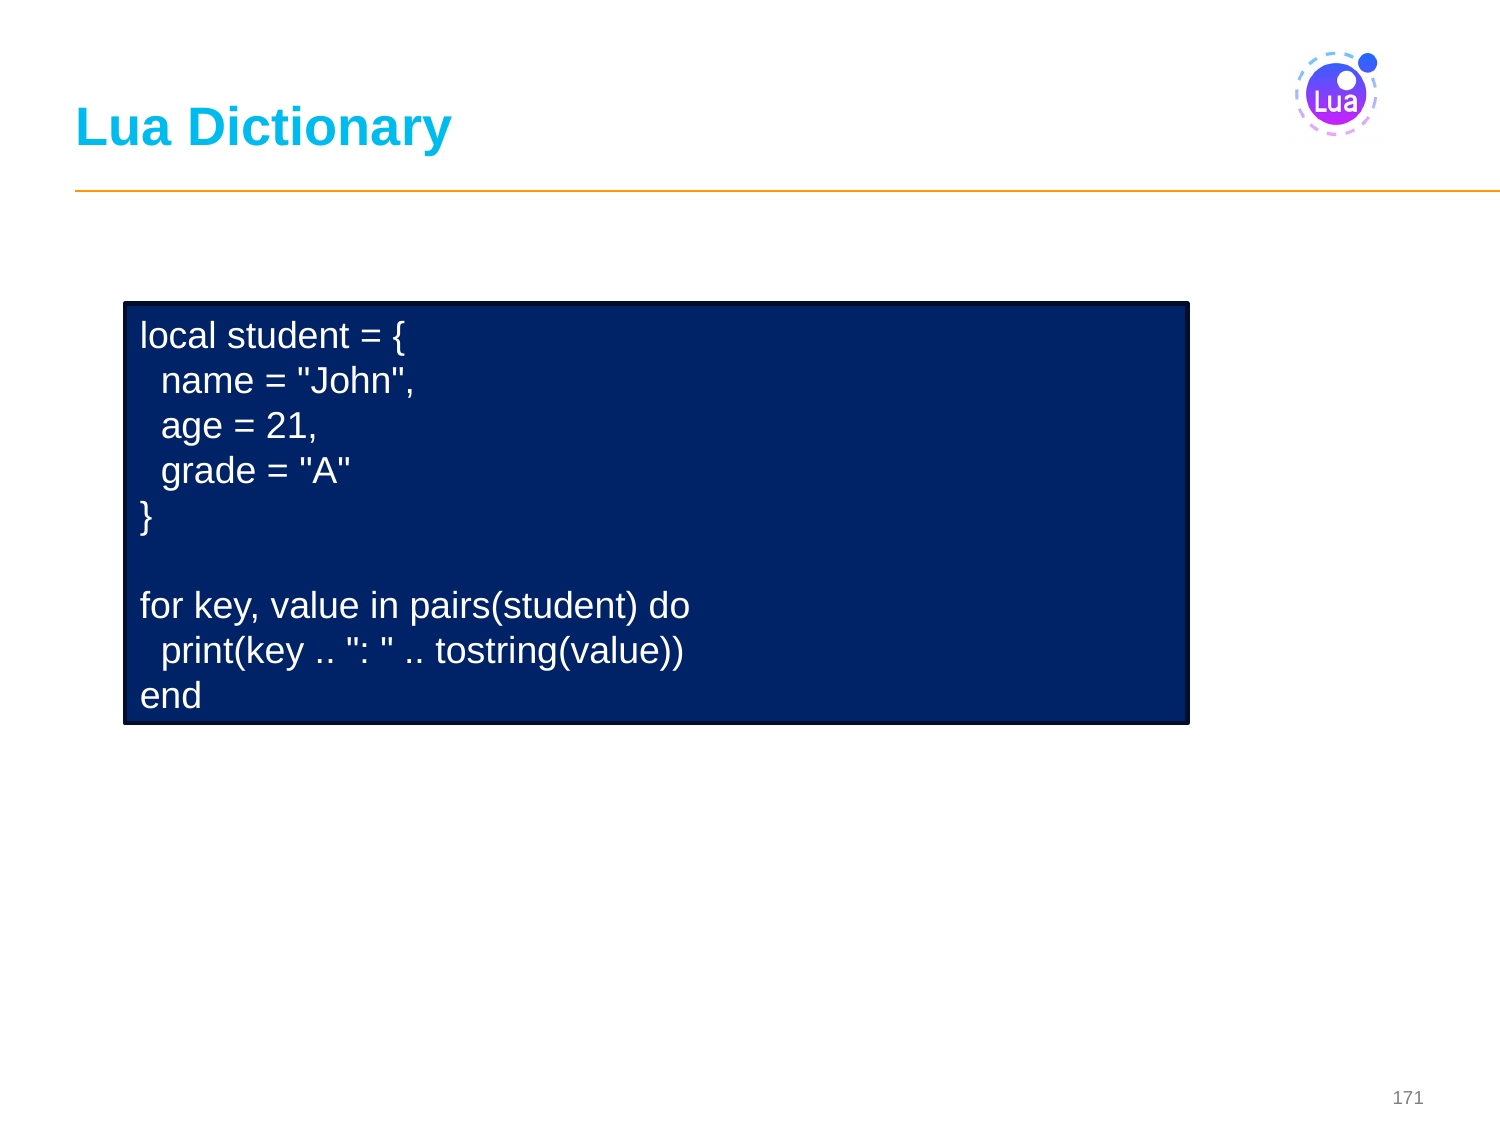

# Lua Dictionary
local student = {
  name = "John",
  age = 21,
  grade = "A"
}

for key, value in pairs(student) do
  print(key .. ": " .. tostring(value))
end